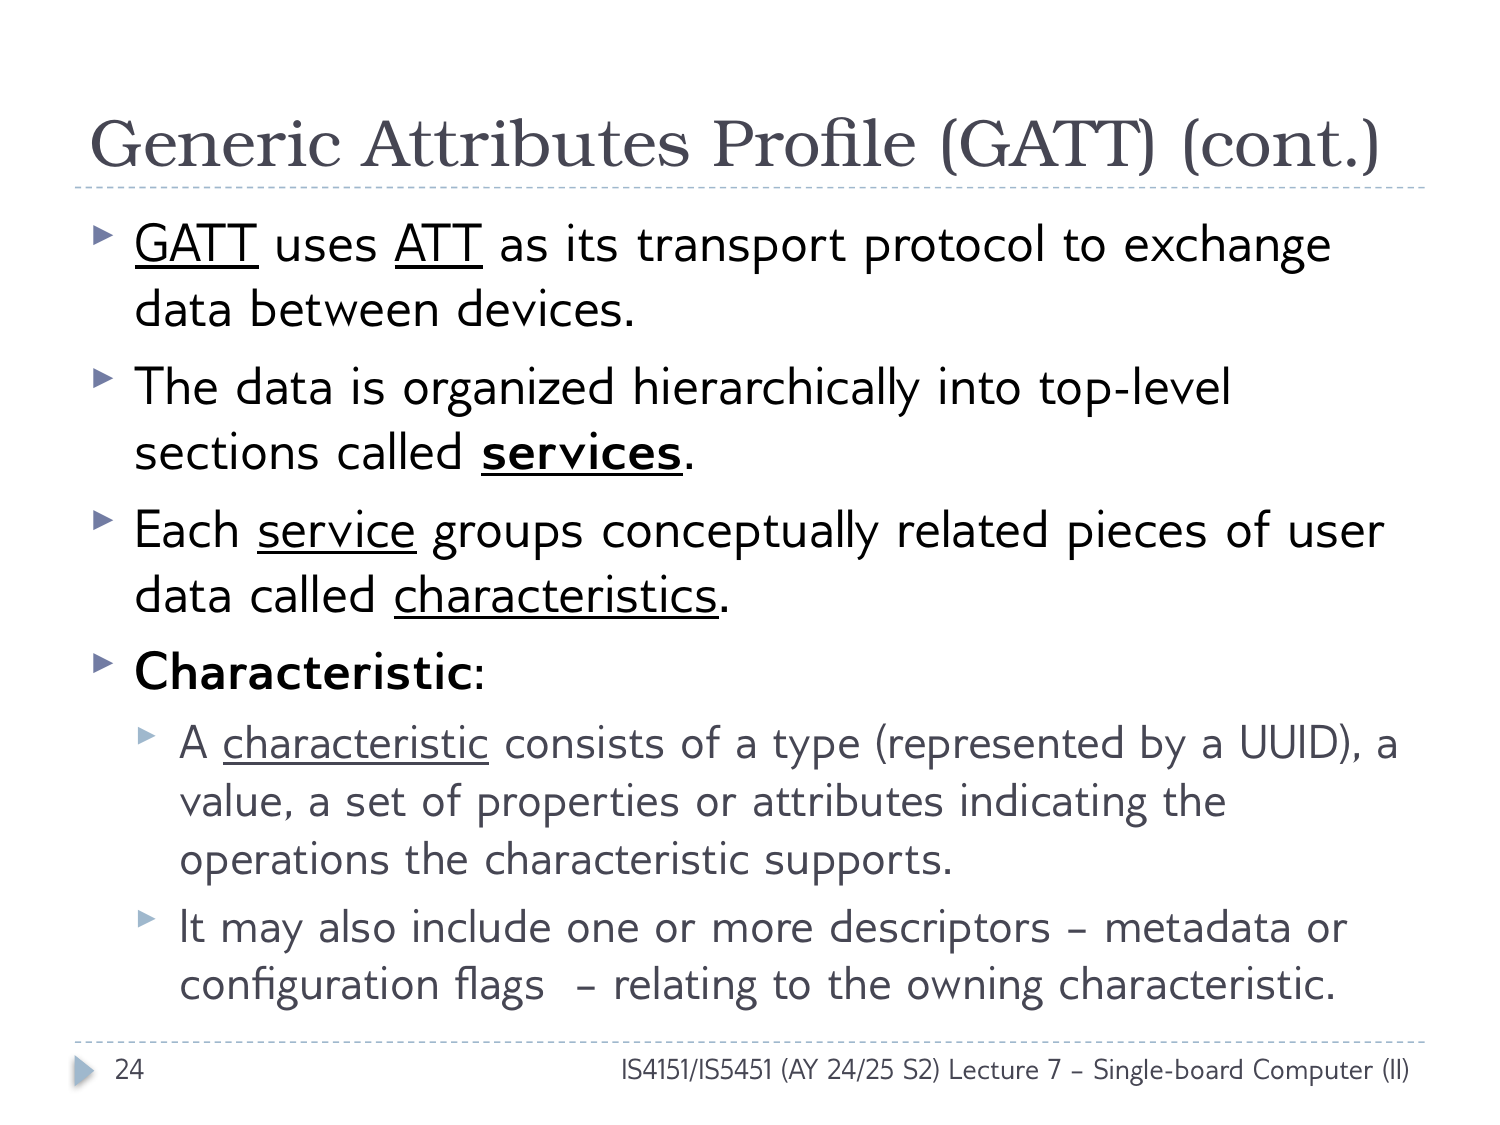

# Generic Attributes Profile (GATT) (cont.)
GATT uses ATT as its transport protocol to exchange data between devices.
The data is organized hierarchically into top-level sections called services.
Each service groups conceptually related pieces of user data called characteristics.
Characteristic:
A characteristic consists of a type (represented by a UUID), a value, a set of properties or attributes indicating the operations the characteristic supports.
It may also include one or more descriptors – metadata or configuration flags  – relating to the owning characteristic.
24
IS4151/IS5451 (AY 24/25 S2) Lecture 7 – Single-board Computer (II)